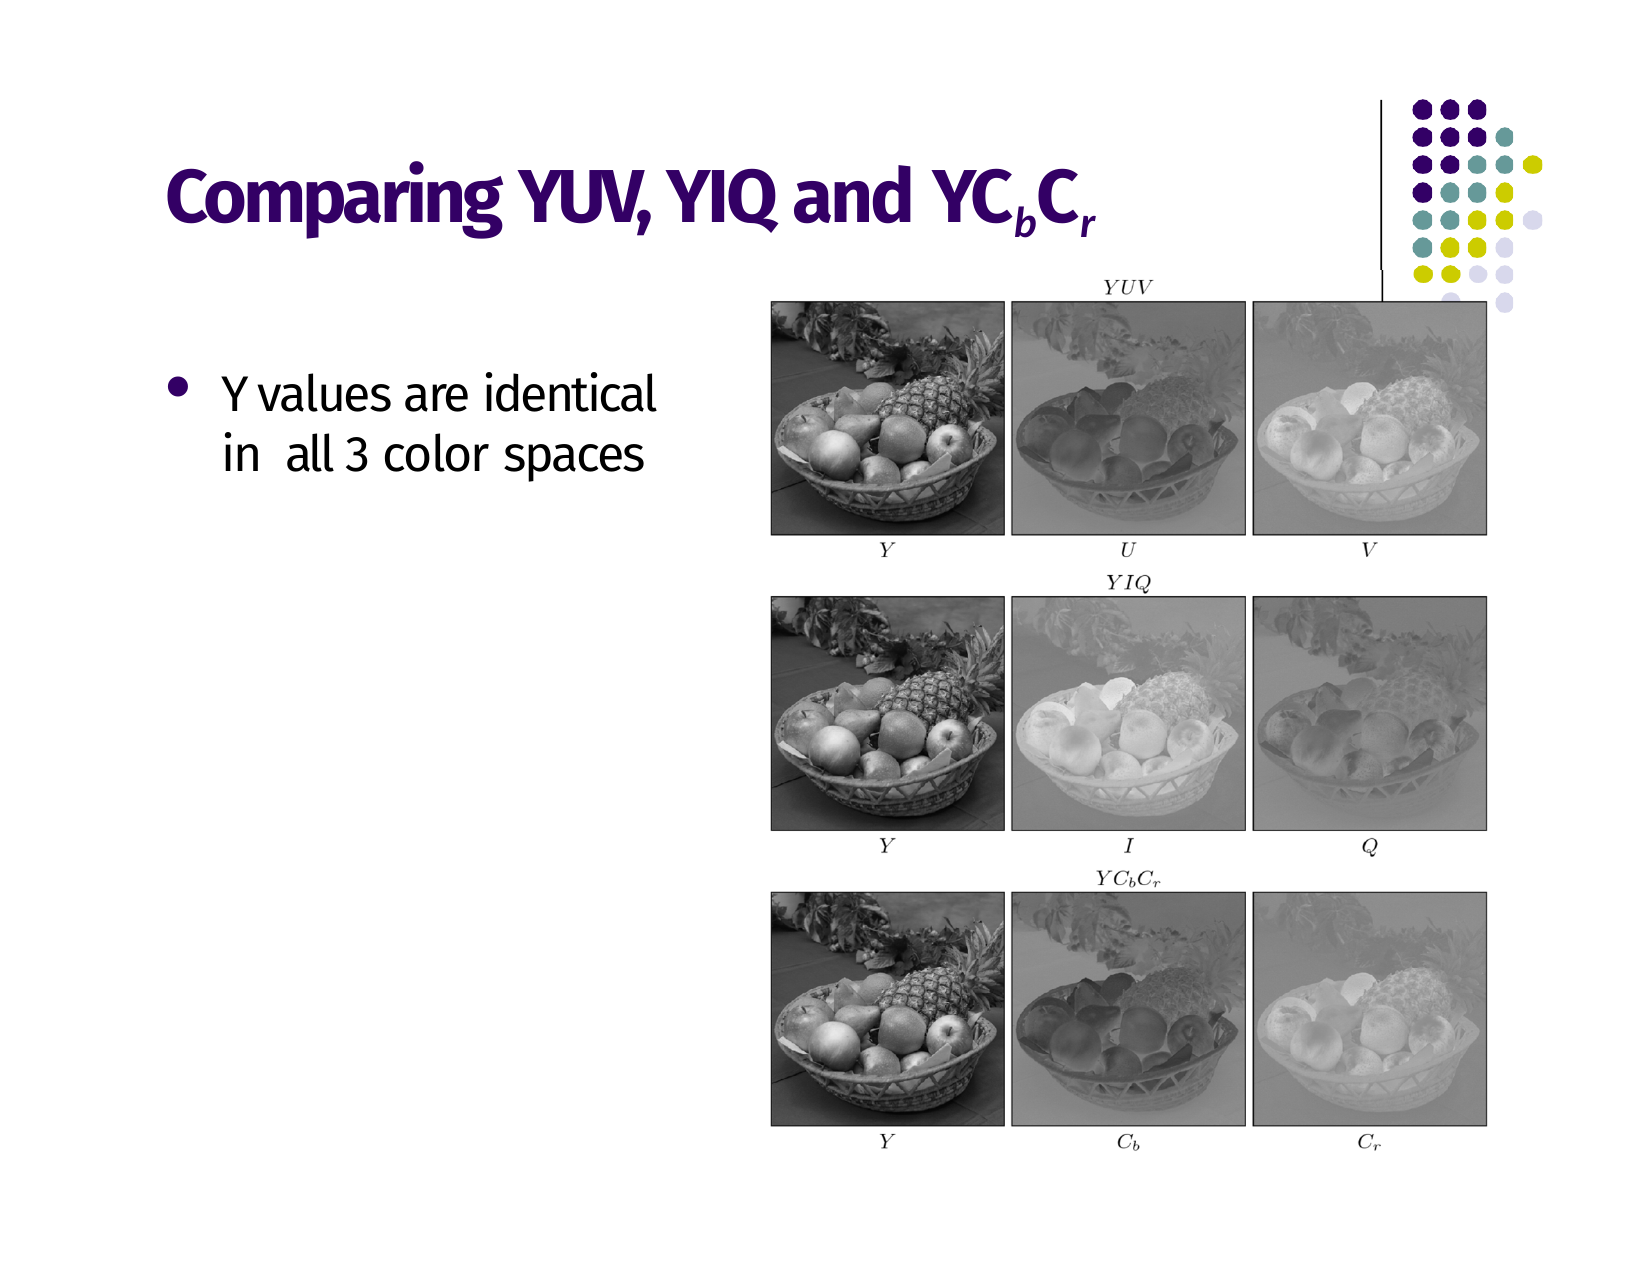

# Comparing YUV, YIQ and YCbCr

Y values are identical in  all 3 color spaces